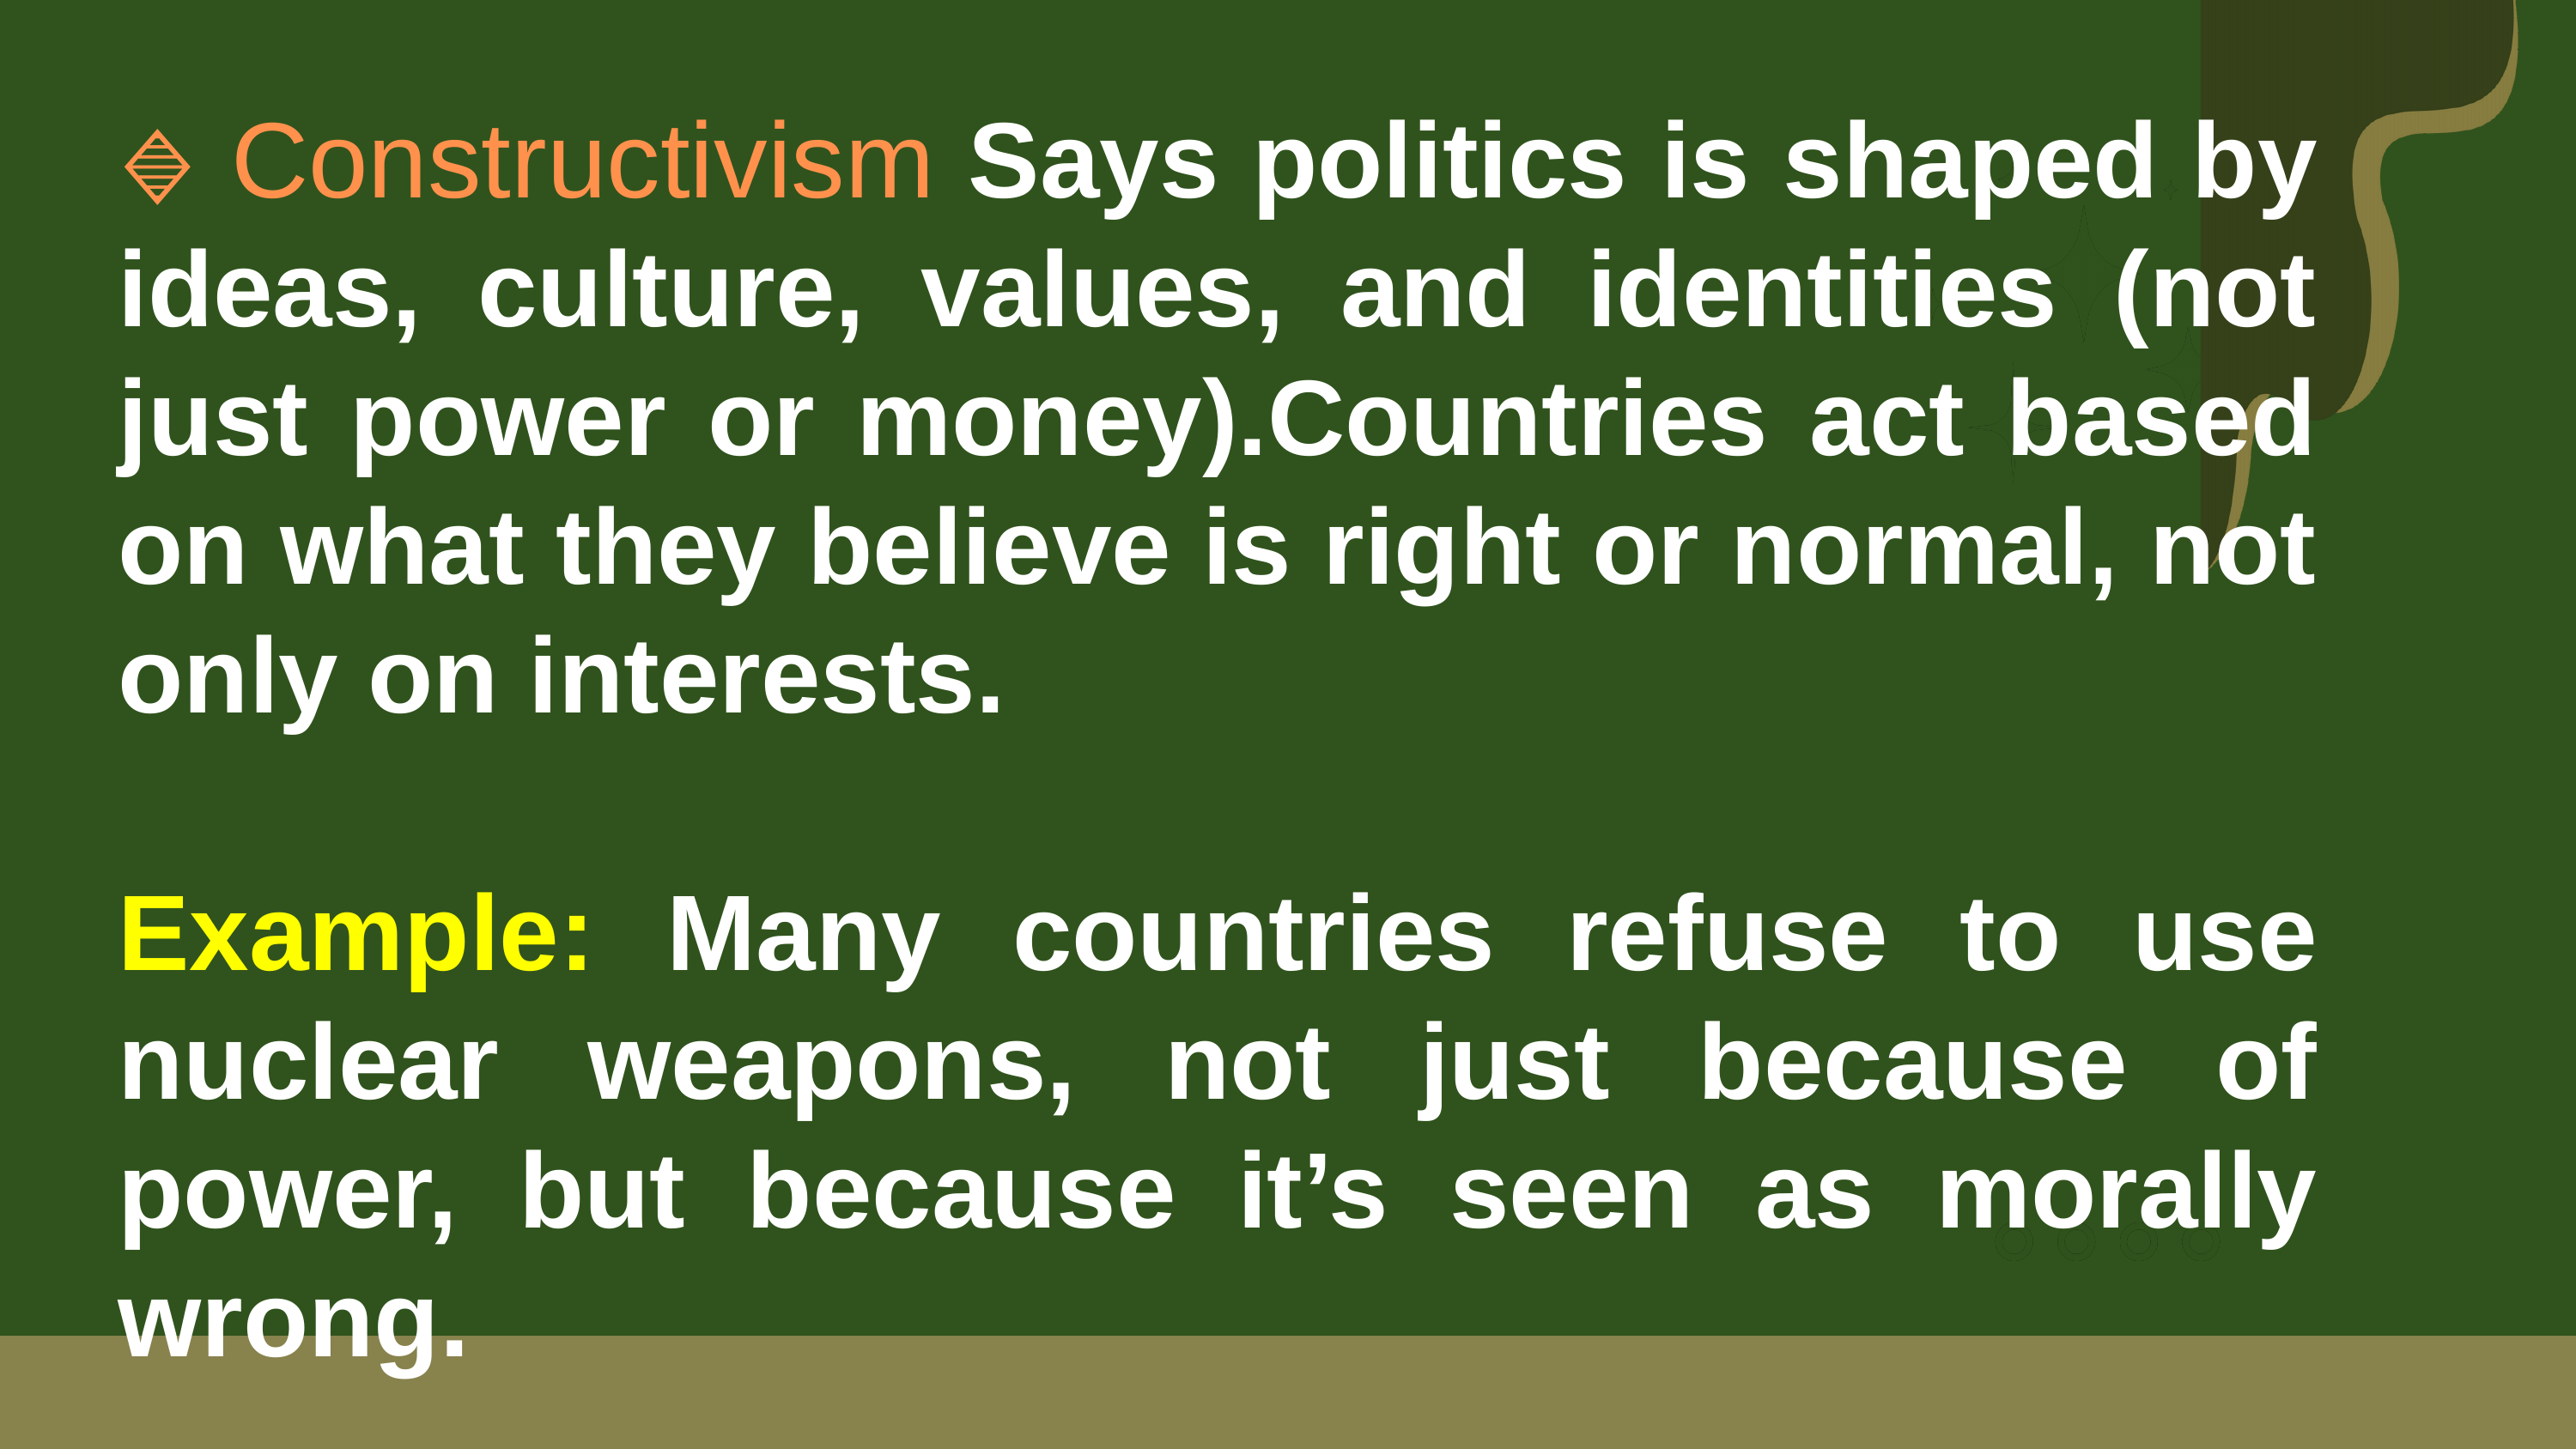

🔹 Constructivism Says politics is shaped by ideas, culture, values, and identities (not just power or money).Countries act based on what they believe is right or normal, not only on interests.

Example: Many countries refuse to use nuclear weapons, not just because of power, but because it’s seen as morally wrong.